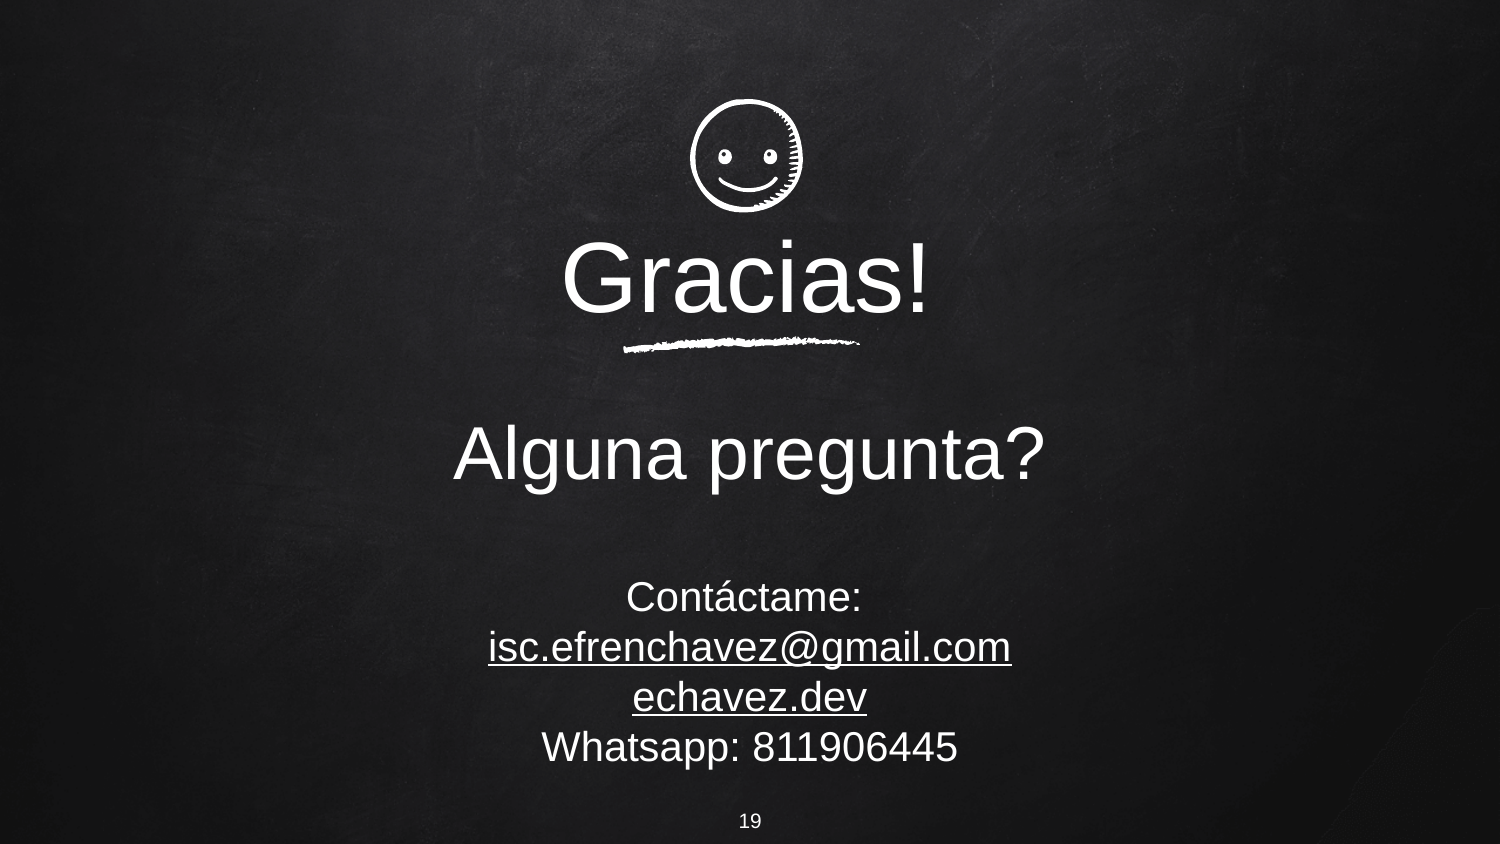

Gracias!

Alguna pregunta?

Contáctame:
isc.efrenchavez@gmail.com
echavez.dev
Whatsapp: 811906445
19